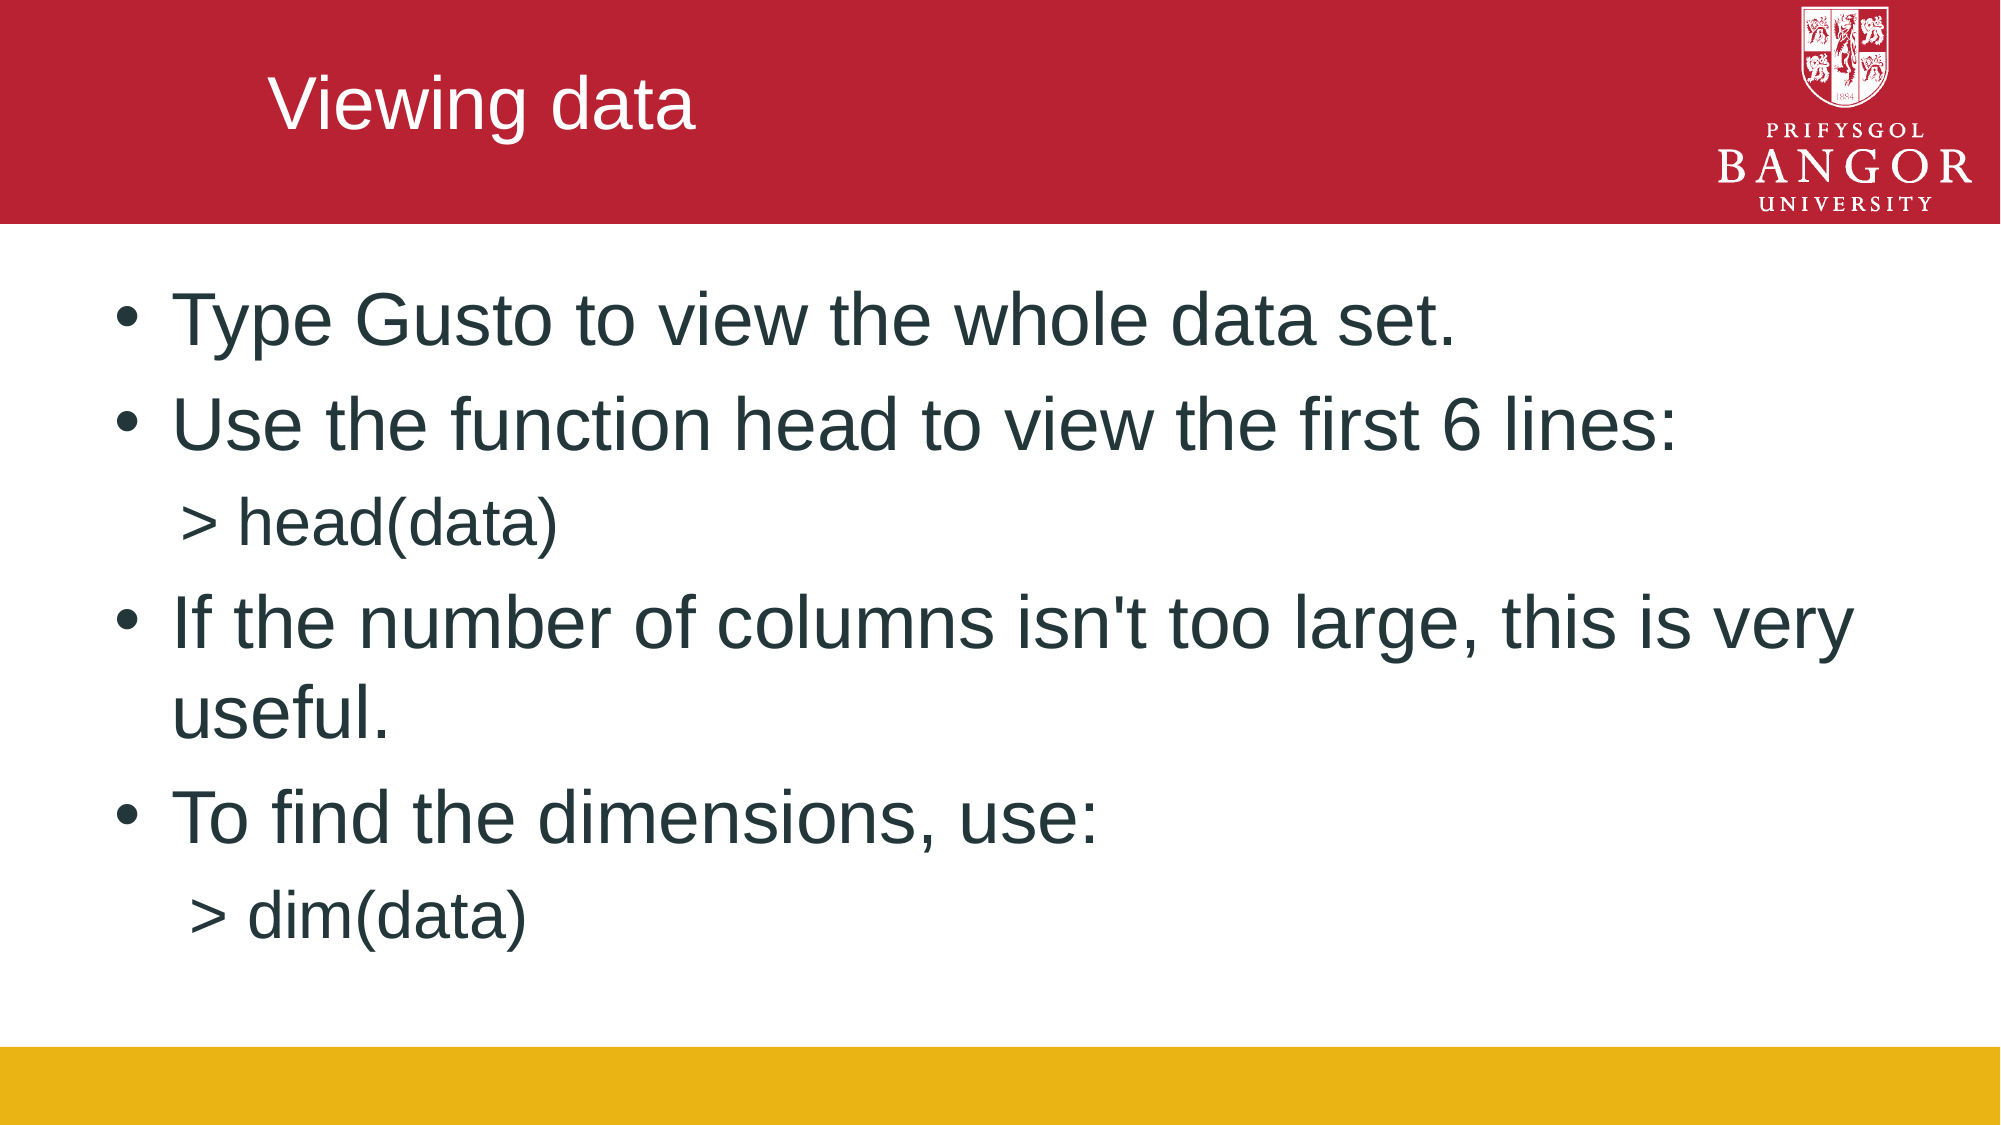

# Viewing data
Type Gusto to view the whole data set.
Use the function head to view the first 6 lines:
> head(data)
If the number of columns isn't too large, this is very useful.
To find the dimensions, use:
> dim(data)